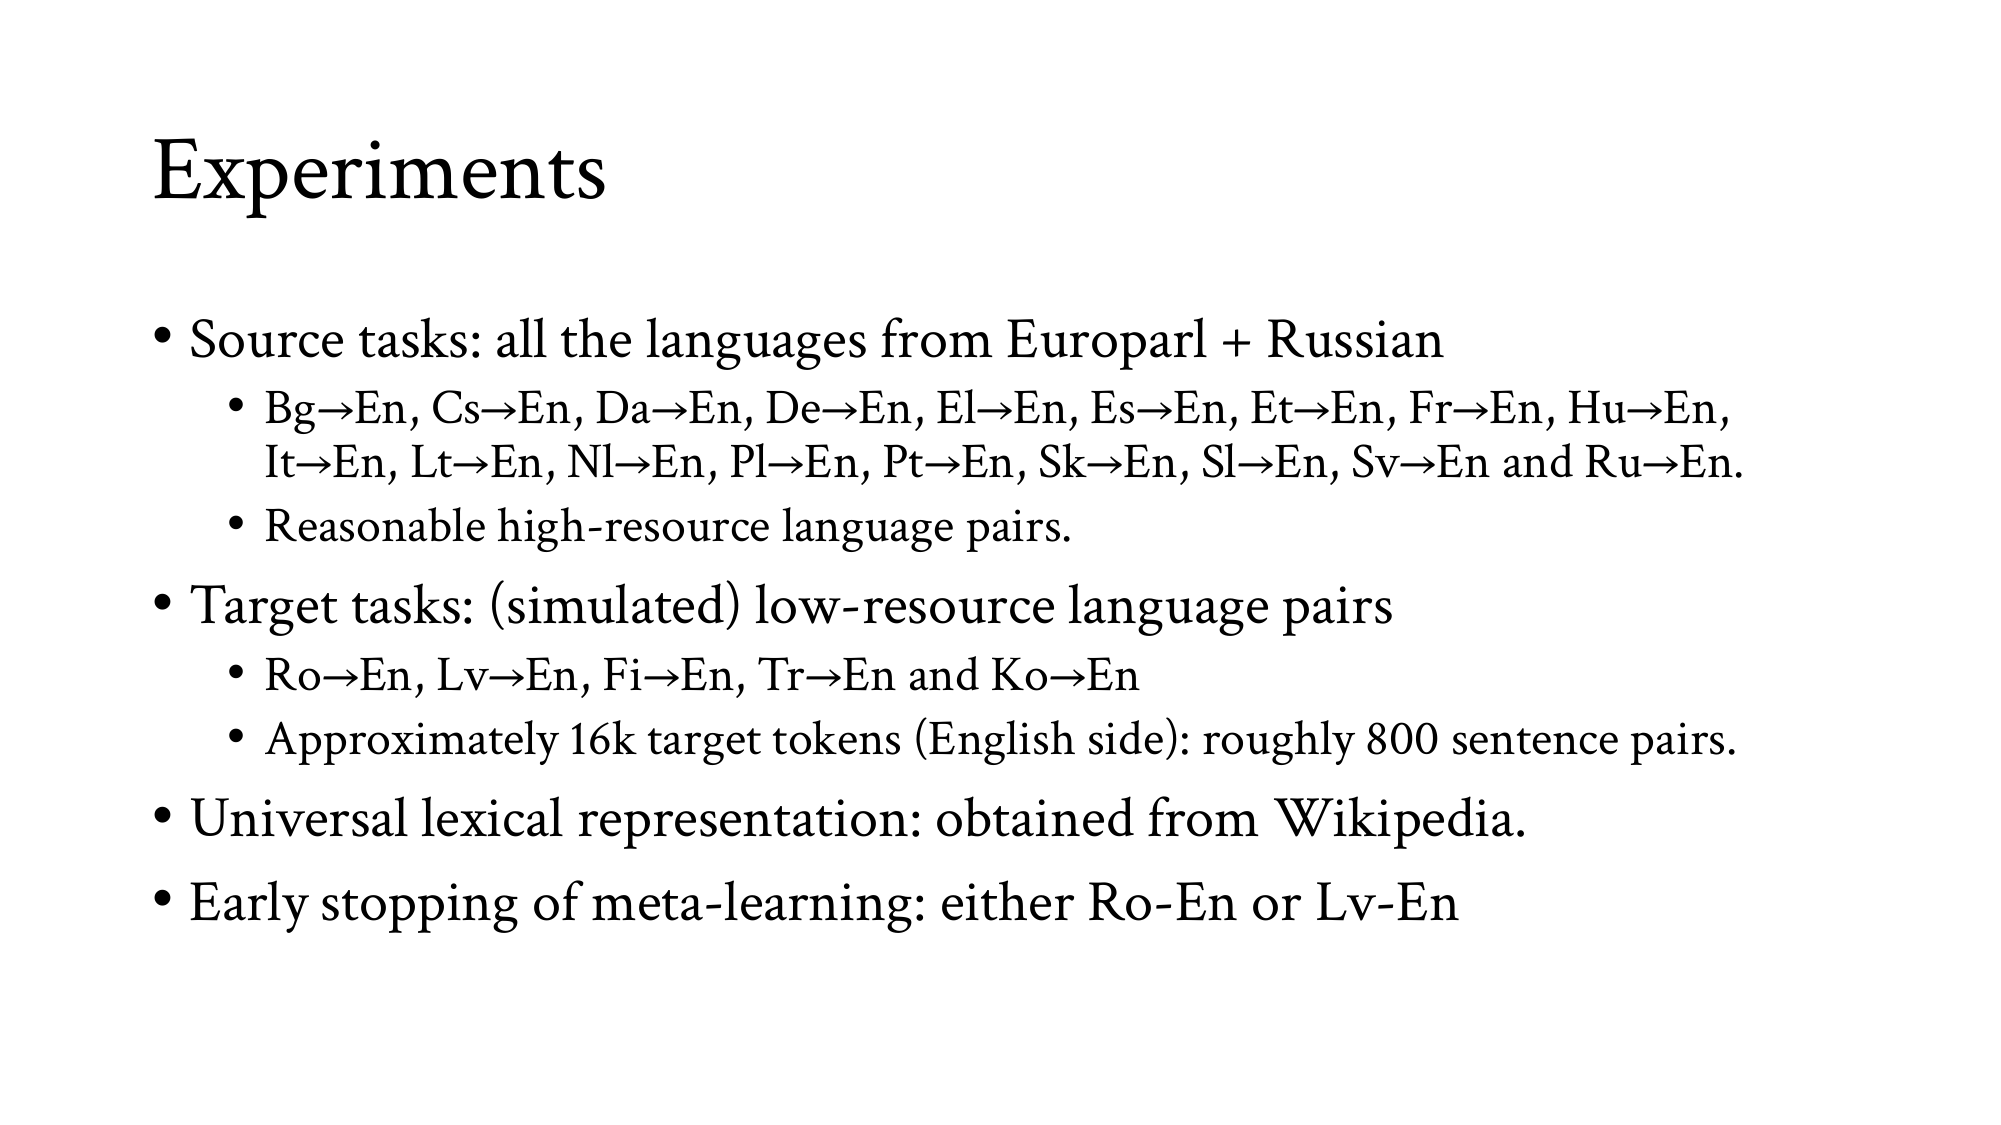

# Experiments
Source tasks: all the languages from Europarl + Russian
Bg→En, Cs→En, Da→En, De→En, El→En, Es→En, Et→En, Fr→En, Hu→En, It→En, Lt→En, Nl→En, Pl→En, Pt→En, Sk→En, Sl→En, Sv→En and Ru→En.
Reasonable high-resource language pairs.
Target tasks: (simulated) low-resource language pairs
Ro→En, Lv→En, Fi→En, Tr→En and Ko→En
Approximately 16k target tokens (English side): roughly 800 sentence pairs.
Universal lexical representation: obtained from Wikipedia.
Early stopping of meta-learning: either Ro-En or Lv-En